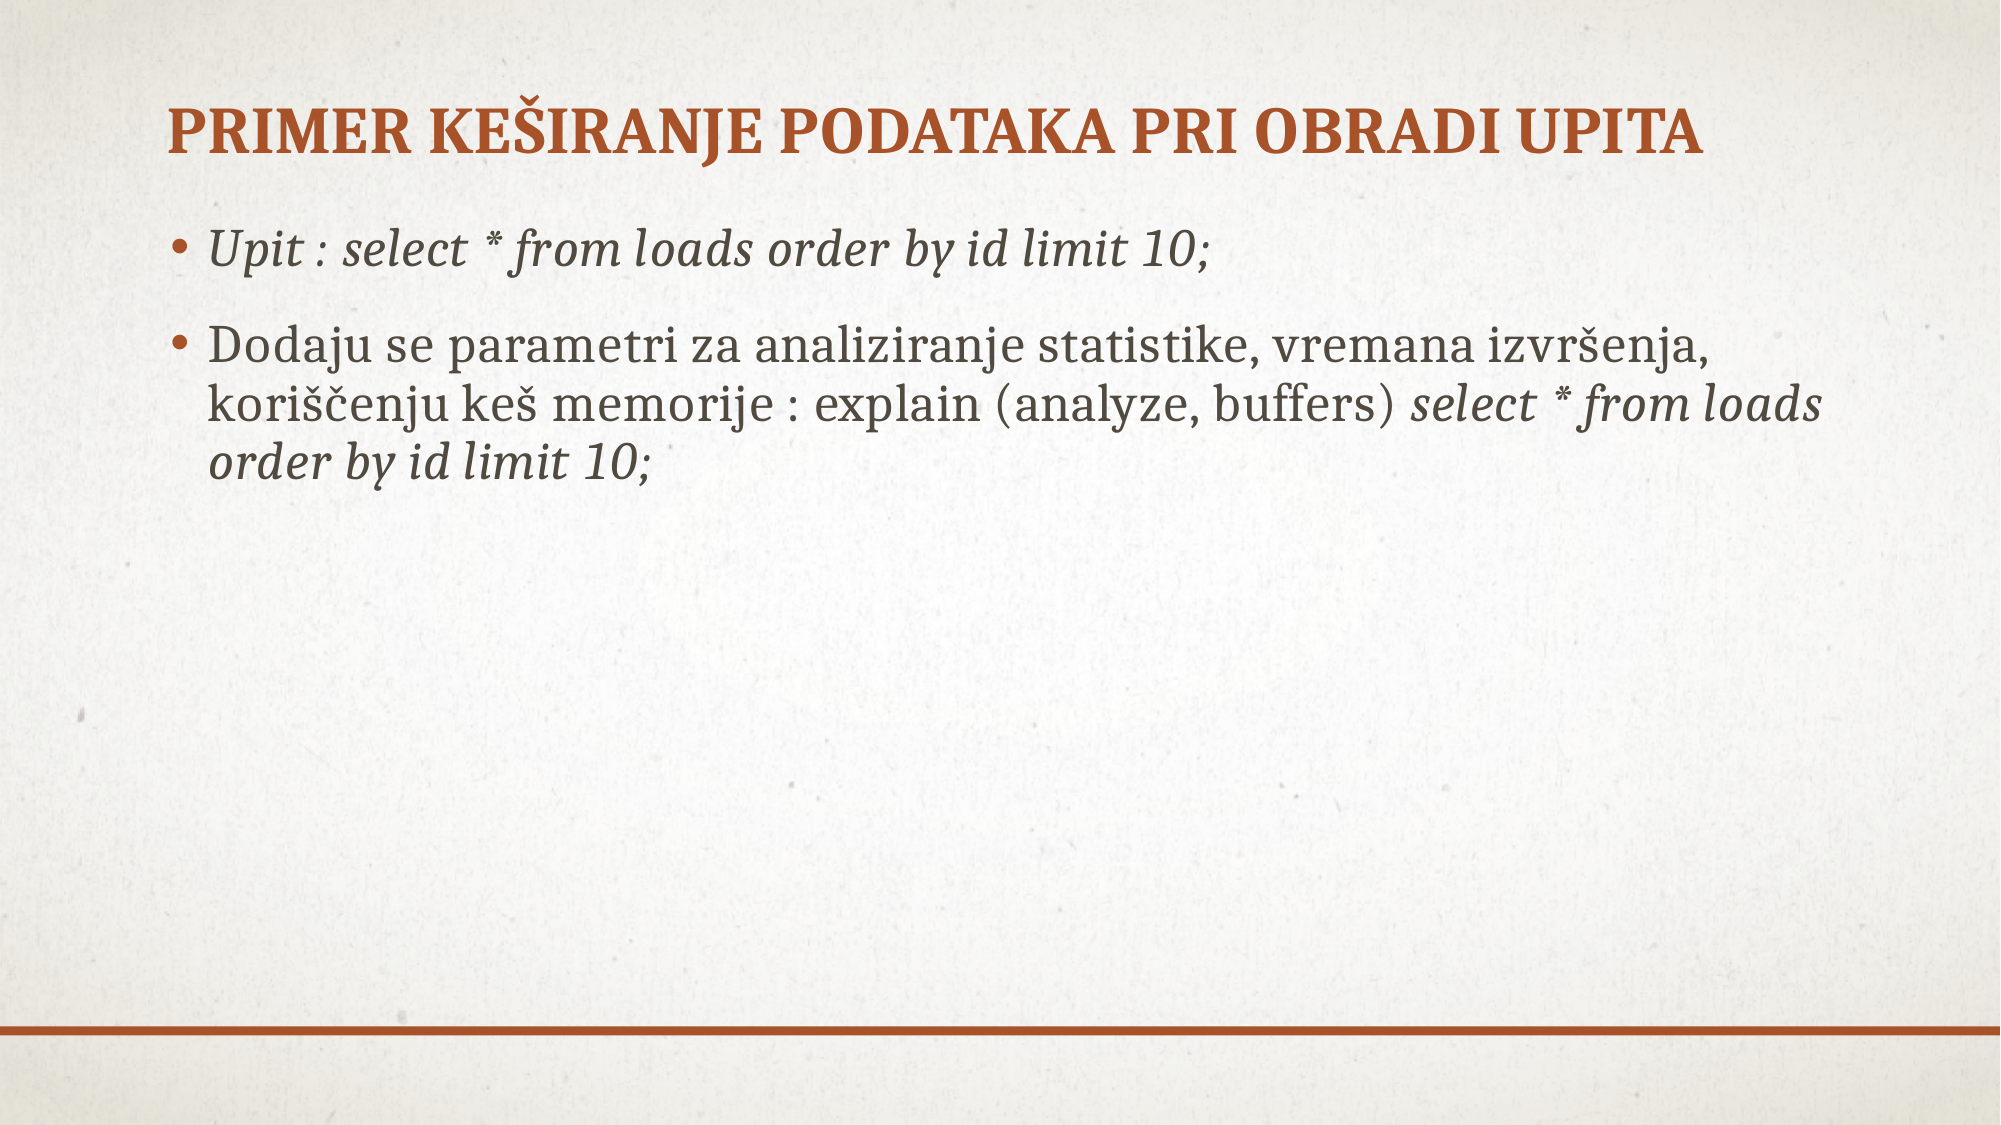

# PRIMER Keširanje podataka pri obradi upita
Upit : select * from loads order by id limit 10;
Dodaju se parametri za analiziranje statistike, vremana izvršenja, koriščenju keš memorije : explain (analyze, buffers) select * from loads order by id limit 10;